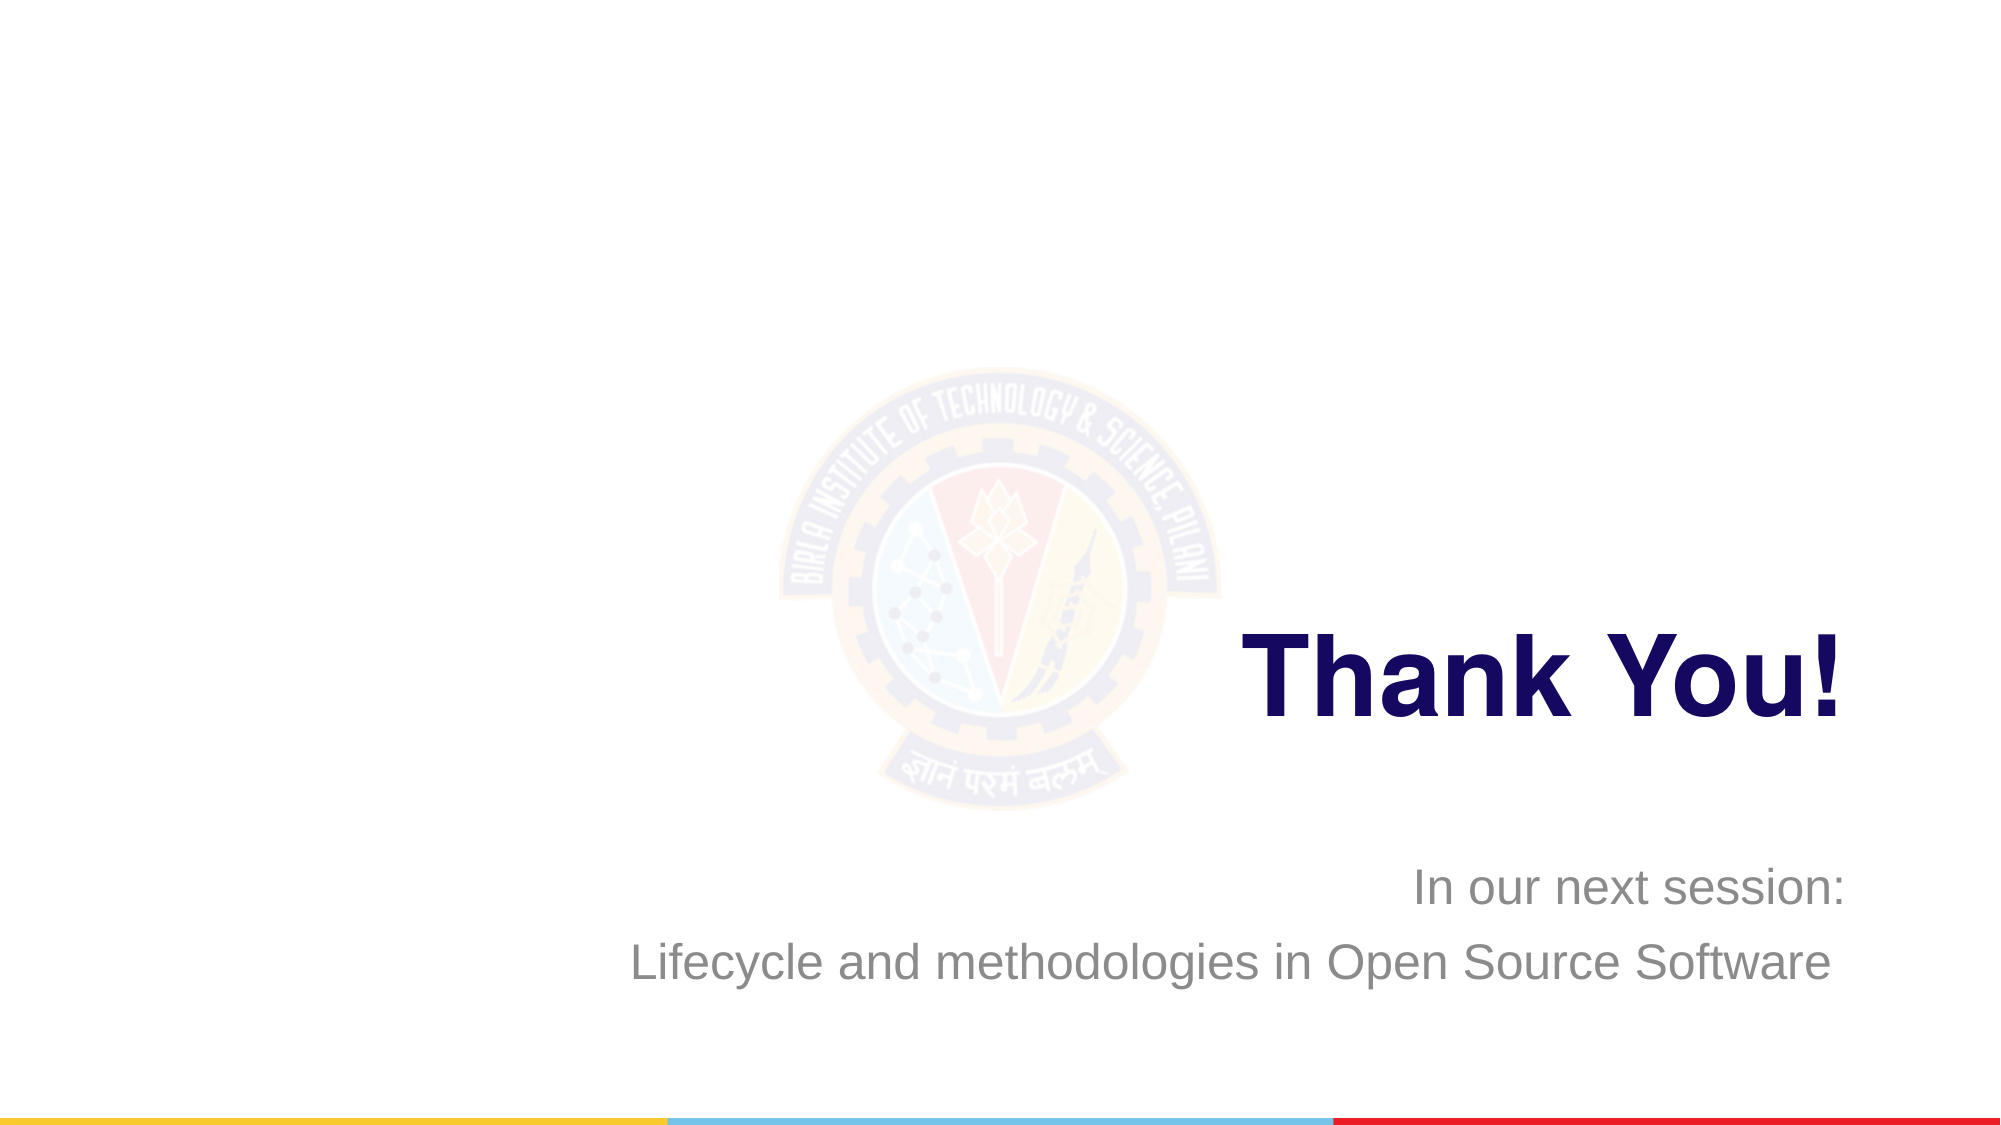

# Thank You!
In our next session:
Lifecycle and methodologies in Open Source Software